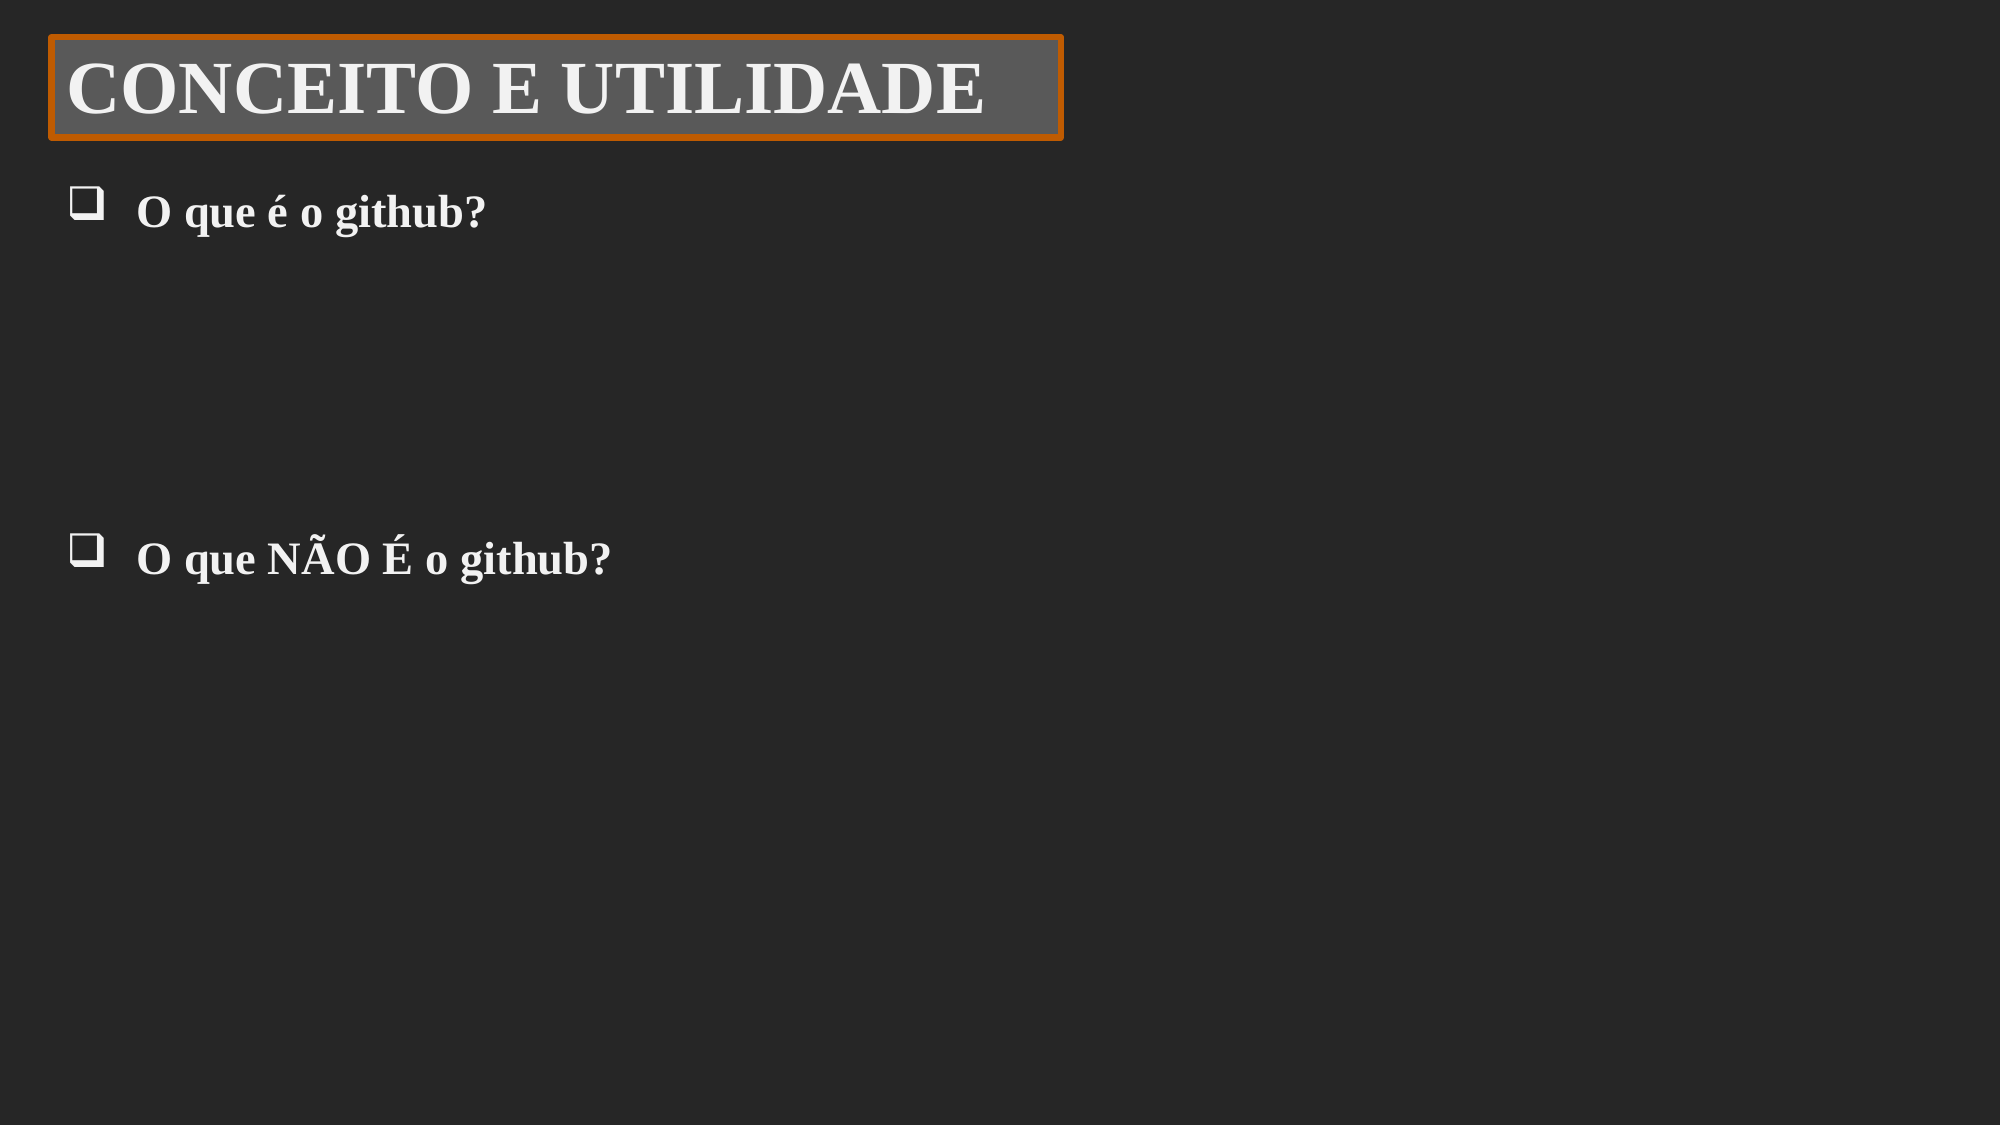

CONCEITO E UTILIDADE
O que é o github?

O que NÃO É o github?